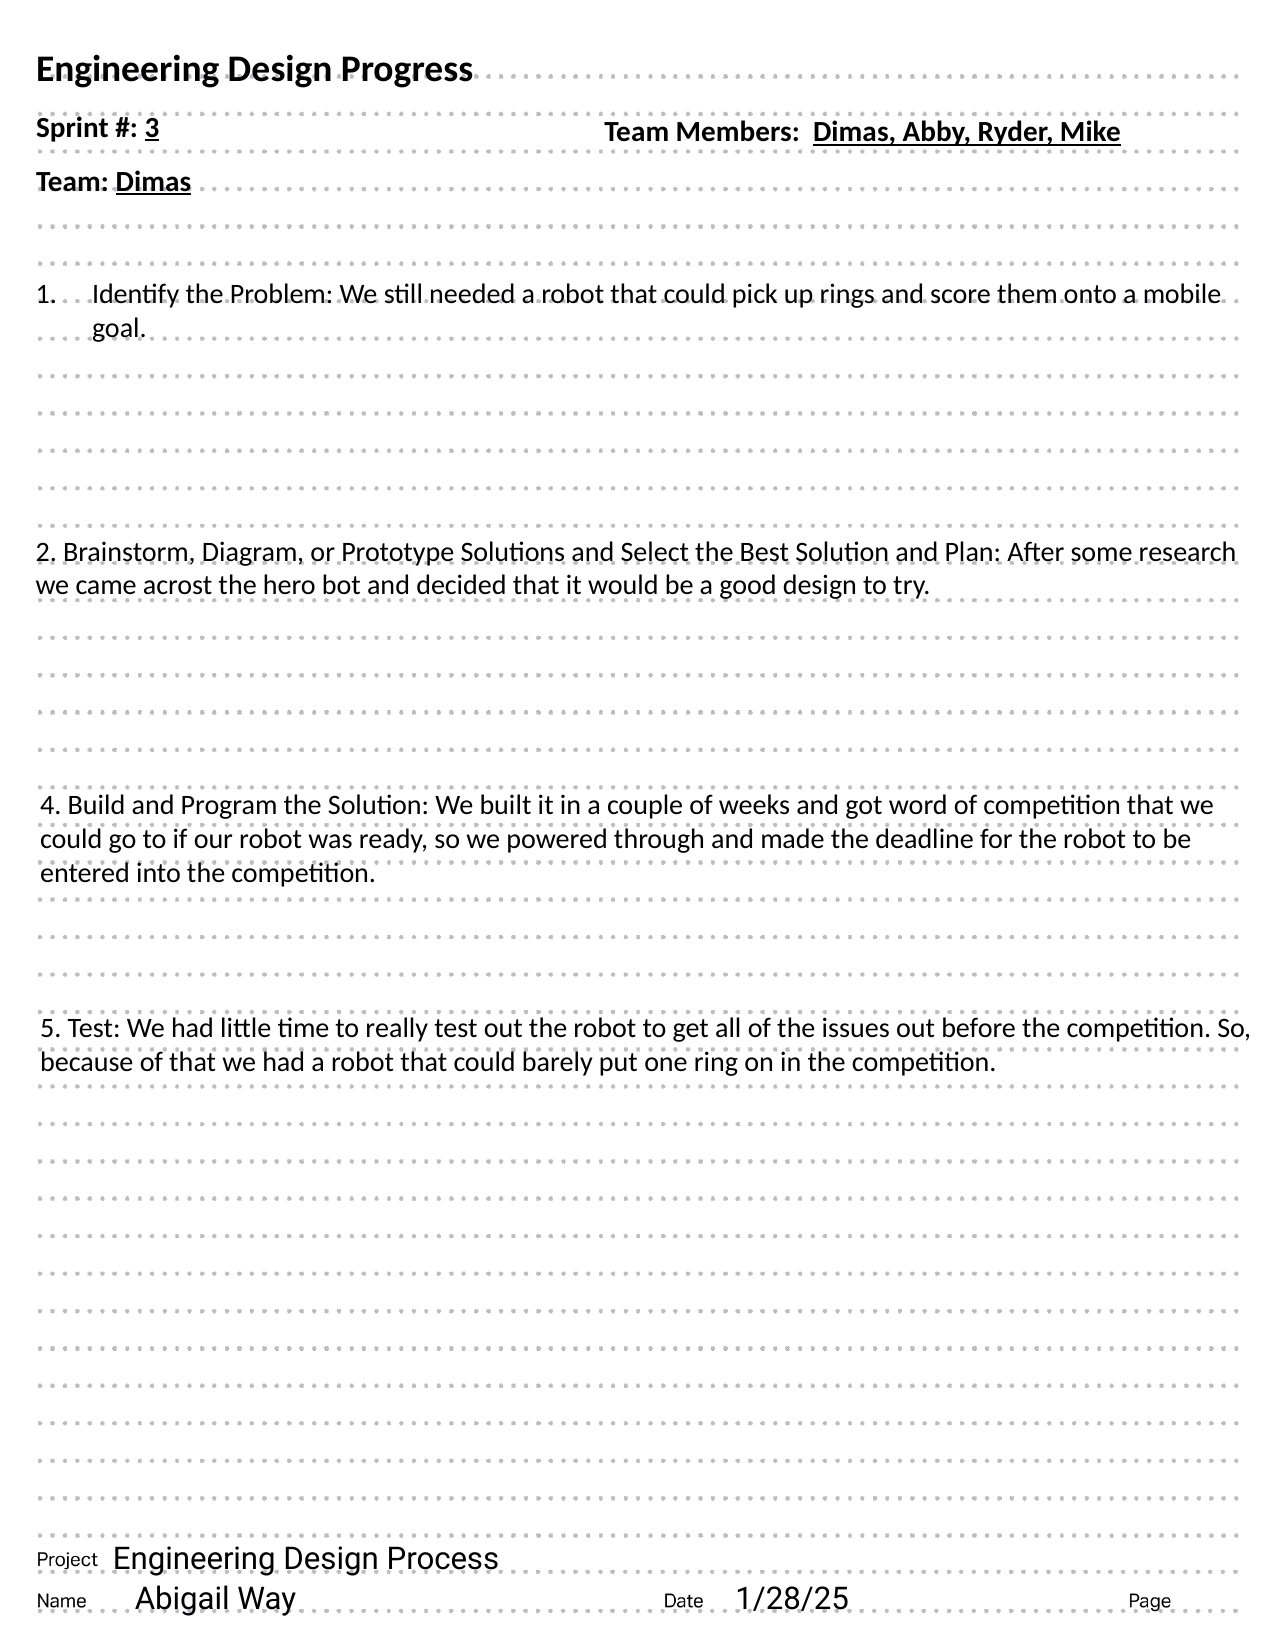

Engineering Design Progress
Sprint #: 3
Team: Dimas

Team Members:  Dimas, Abby, Ryder, Mike

Identify the Problem: We still needed a robot that could pick up rings and score them onto a mobile goal.

2. Brainstorm, Diagram, or Prototype Solutions and Select the Best Solution and Plan: After some research we came acrost the hero bot and decided that it would be a good design to try.

4. Build and Program the Solution: We built it in a couple of weeks and got word of competition that we could go to if our robot was ready, so we powered through and made the deadline for the robot to be entered into the competition.

5. Test: We had little time to really test out the robot to get all of the issues out before the competition. So, because of that we had a robot that could barely put one ring on in the competition.

# Engineering Design Process
1/28/25

Abigail Way